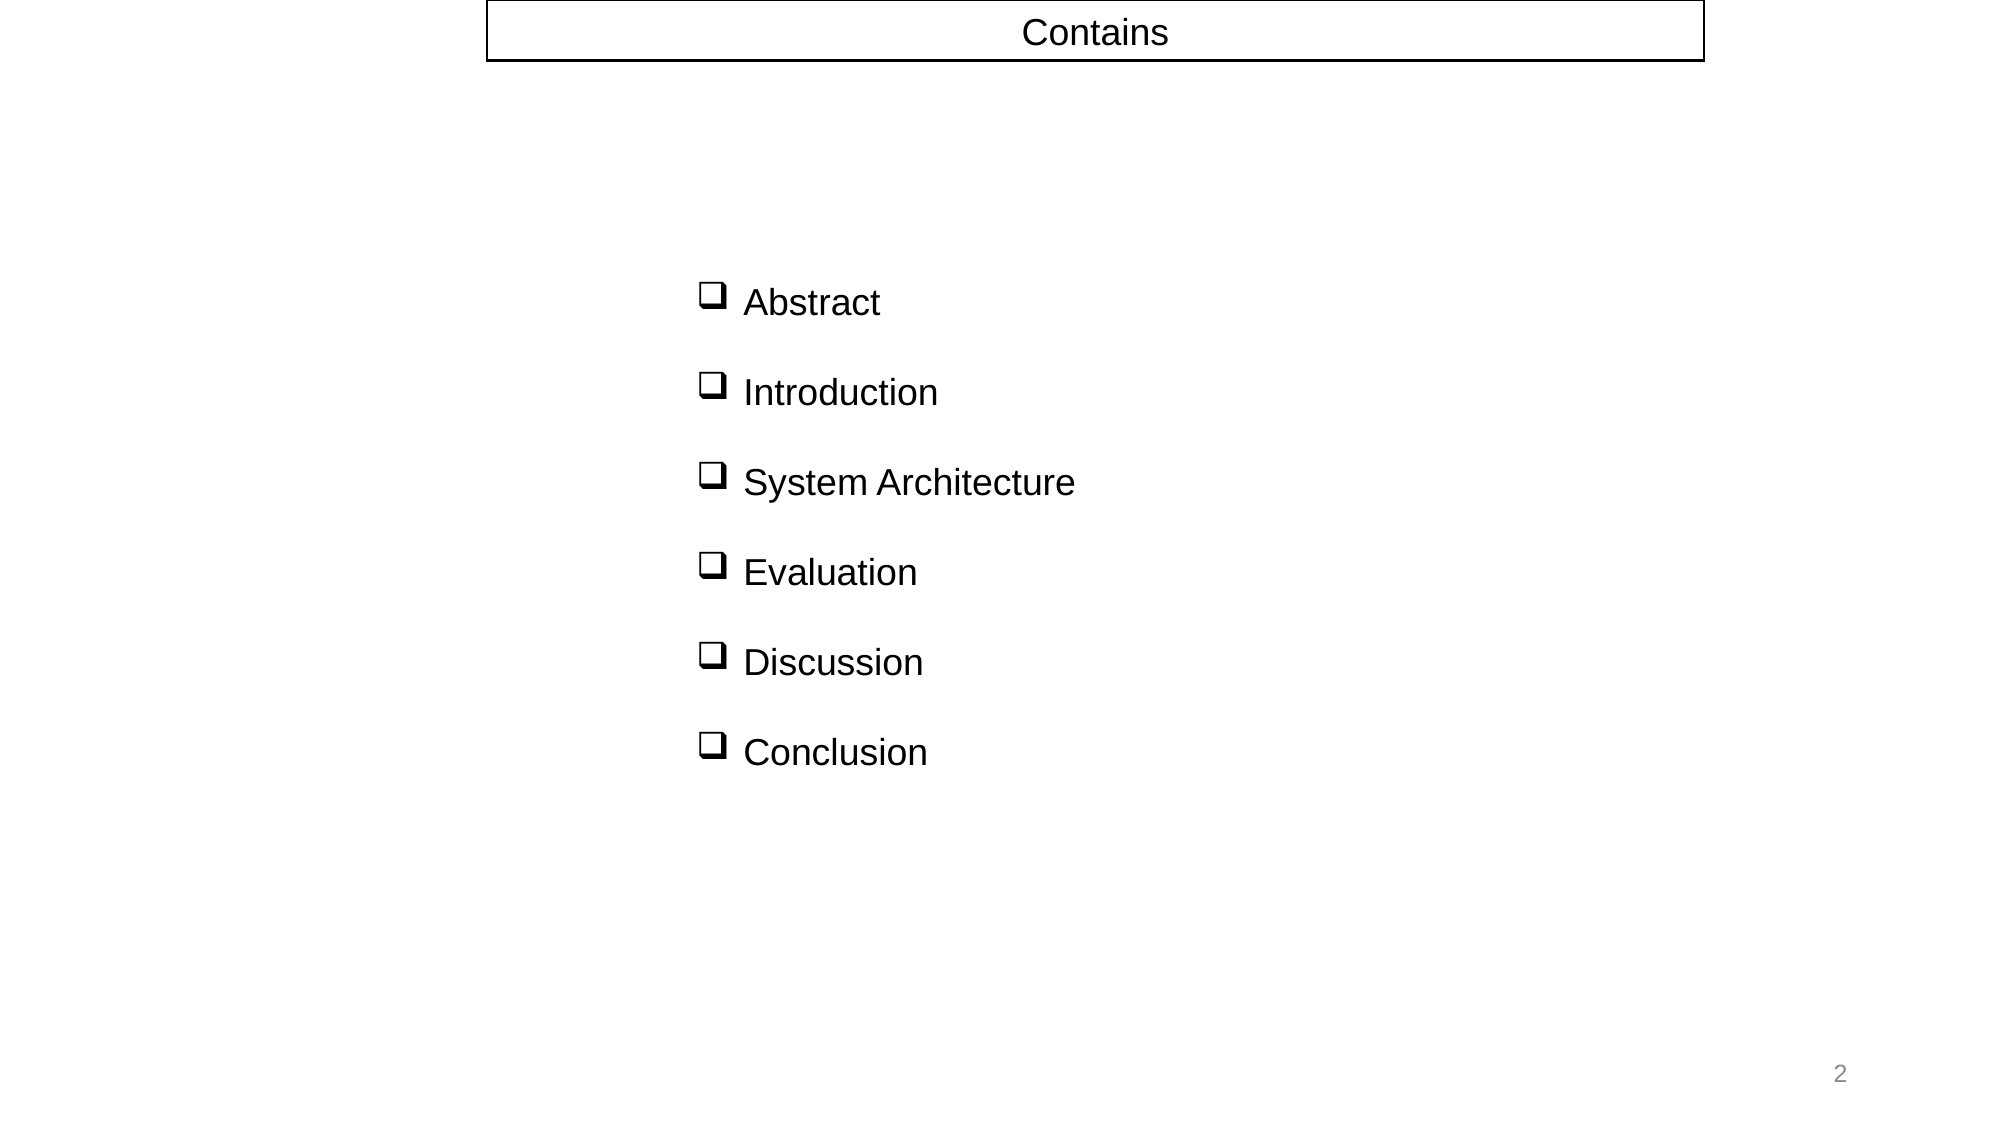

Contains
Abstract

Introduction

System Architecture

Evaluation

Discussion

Conclusion
2